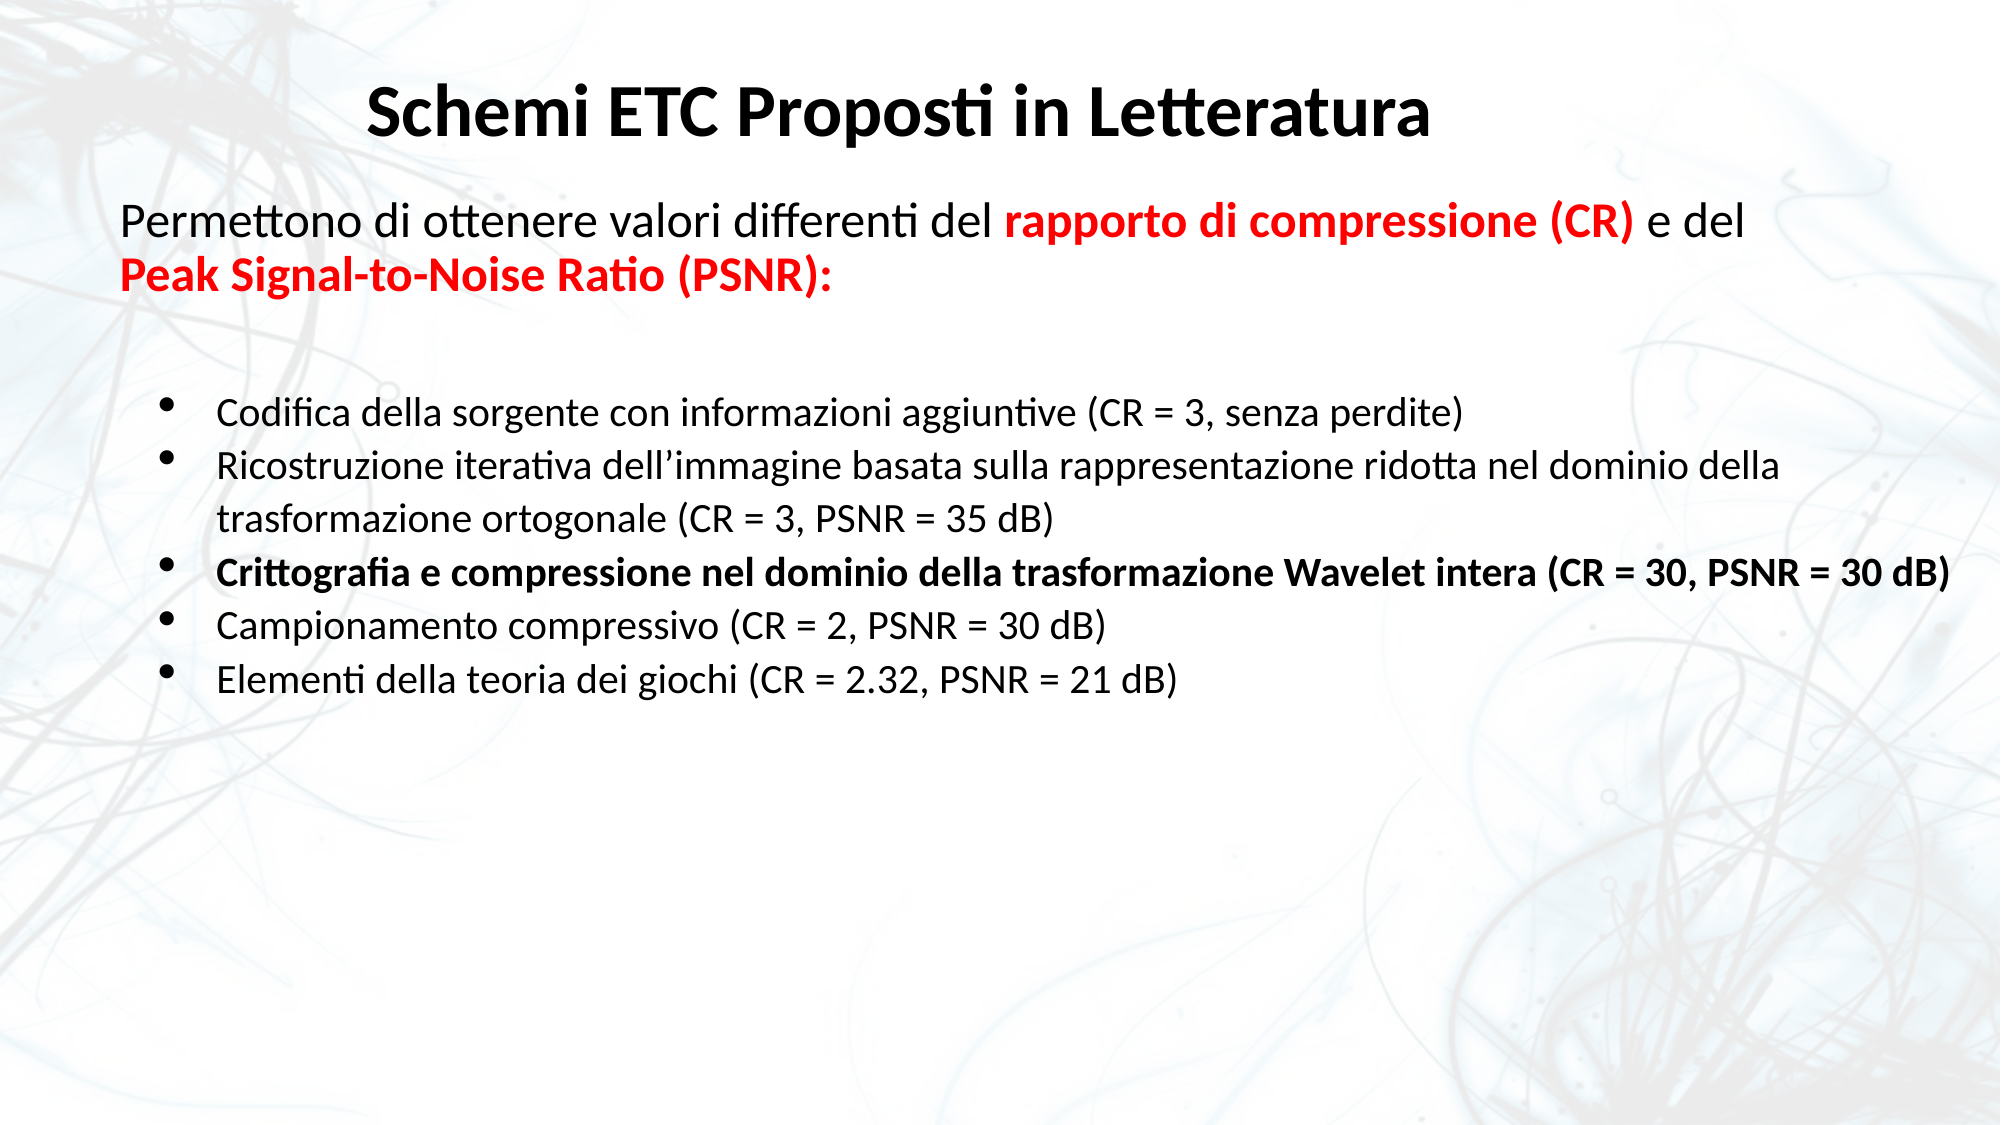

Schemi ETC Proposti in Letteratura
# Permettono di ottenere valori differenti del rapporto di compressione (CR) e del Peak Signal-to-Noise Ratio (PSNR):
Codifica della sorgente con informazioni aggiuntive (CR = 3, senza perdite)
Ricostruzione iterativa dell’immagine basata sulla rappresentazione ridotta nel dominio della trasformazione ortogonale (CR = 3, PSNR = 35 dB)
Crittografia e compressione nel dominio della trasformazione Wavelet intera (CR = 30, PSNR = 30 dB)
Campionamento compressivo (CR = 2, PSNR = 30 dB)
Elementi della teoria dei giochi (CR = 2.32, PSNR = 21 dB)